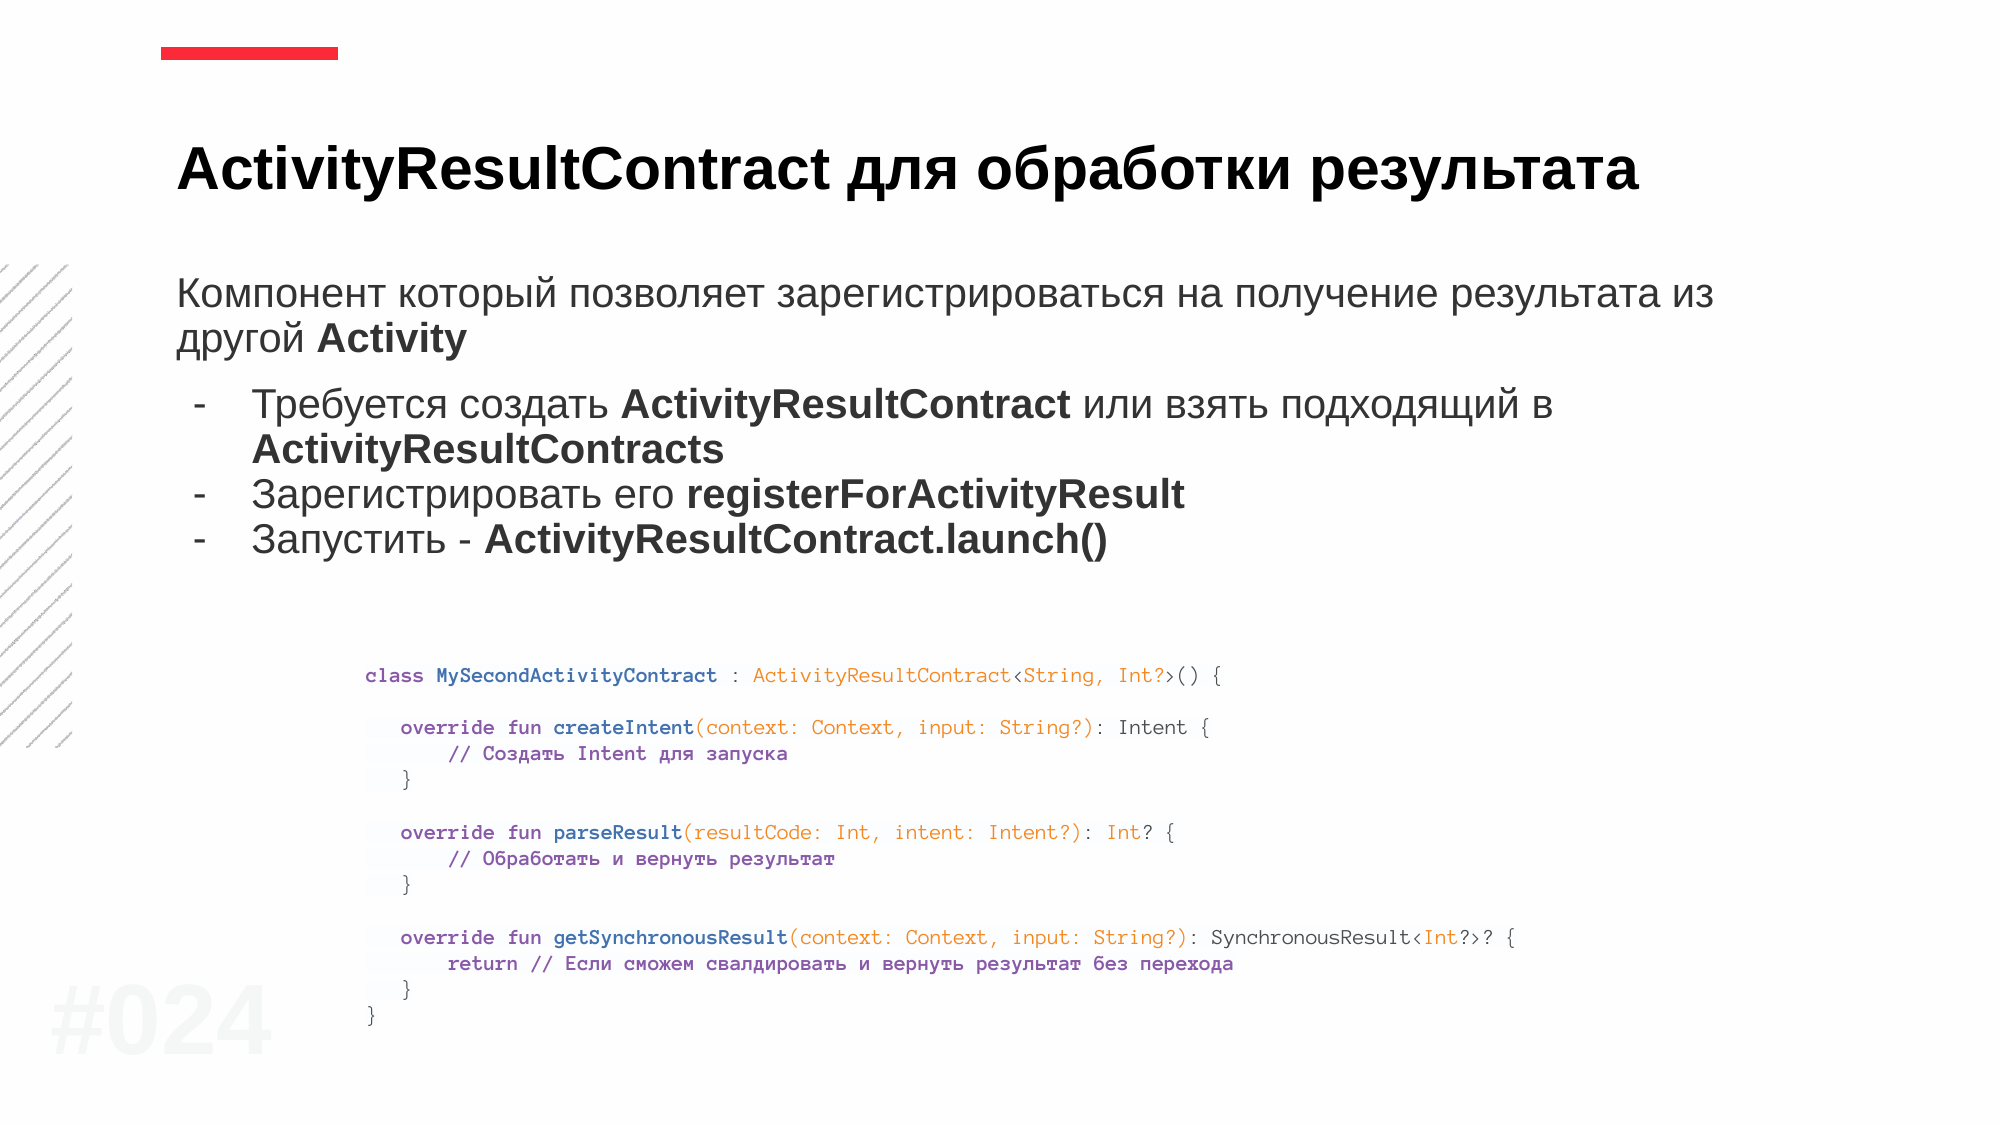

ActivityResultContract для обработки результата
Компонент который позволяет зарегистрироваться на получение результата из другой Activity
Требуется создать ActivityResultContract или взять подходящий в ActivityResultContracts
Зарегистрировать его registerForActivityResult
Запустить - ActivityResultContract.launch()

class MySecondActivityContract : ActivityResultContract<String, Int?>() {

   override fun createIntent(context: Context, input: String?): Intent {
       // Создать Intent для запуска
   }

   override fun parseResult(resultCode: Int, intent: Intent?): Int? {
       // Обработать и вернуть результат
   }

   override fun getSynchronousResult(context: Context, input: String?): SynchronousResult<Int?>? {
       return // Если сможем свалдировать и вернуть результат без перехода
   }
}
#024